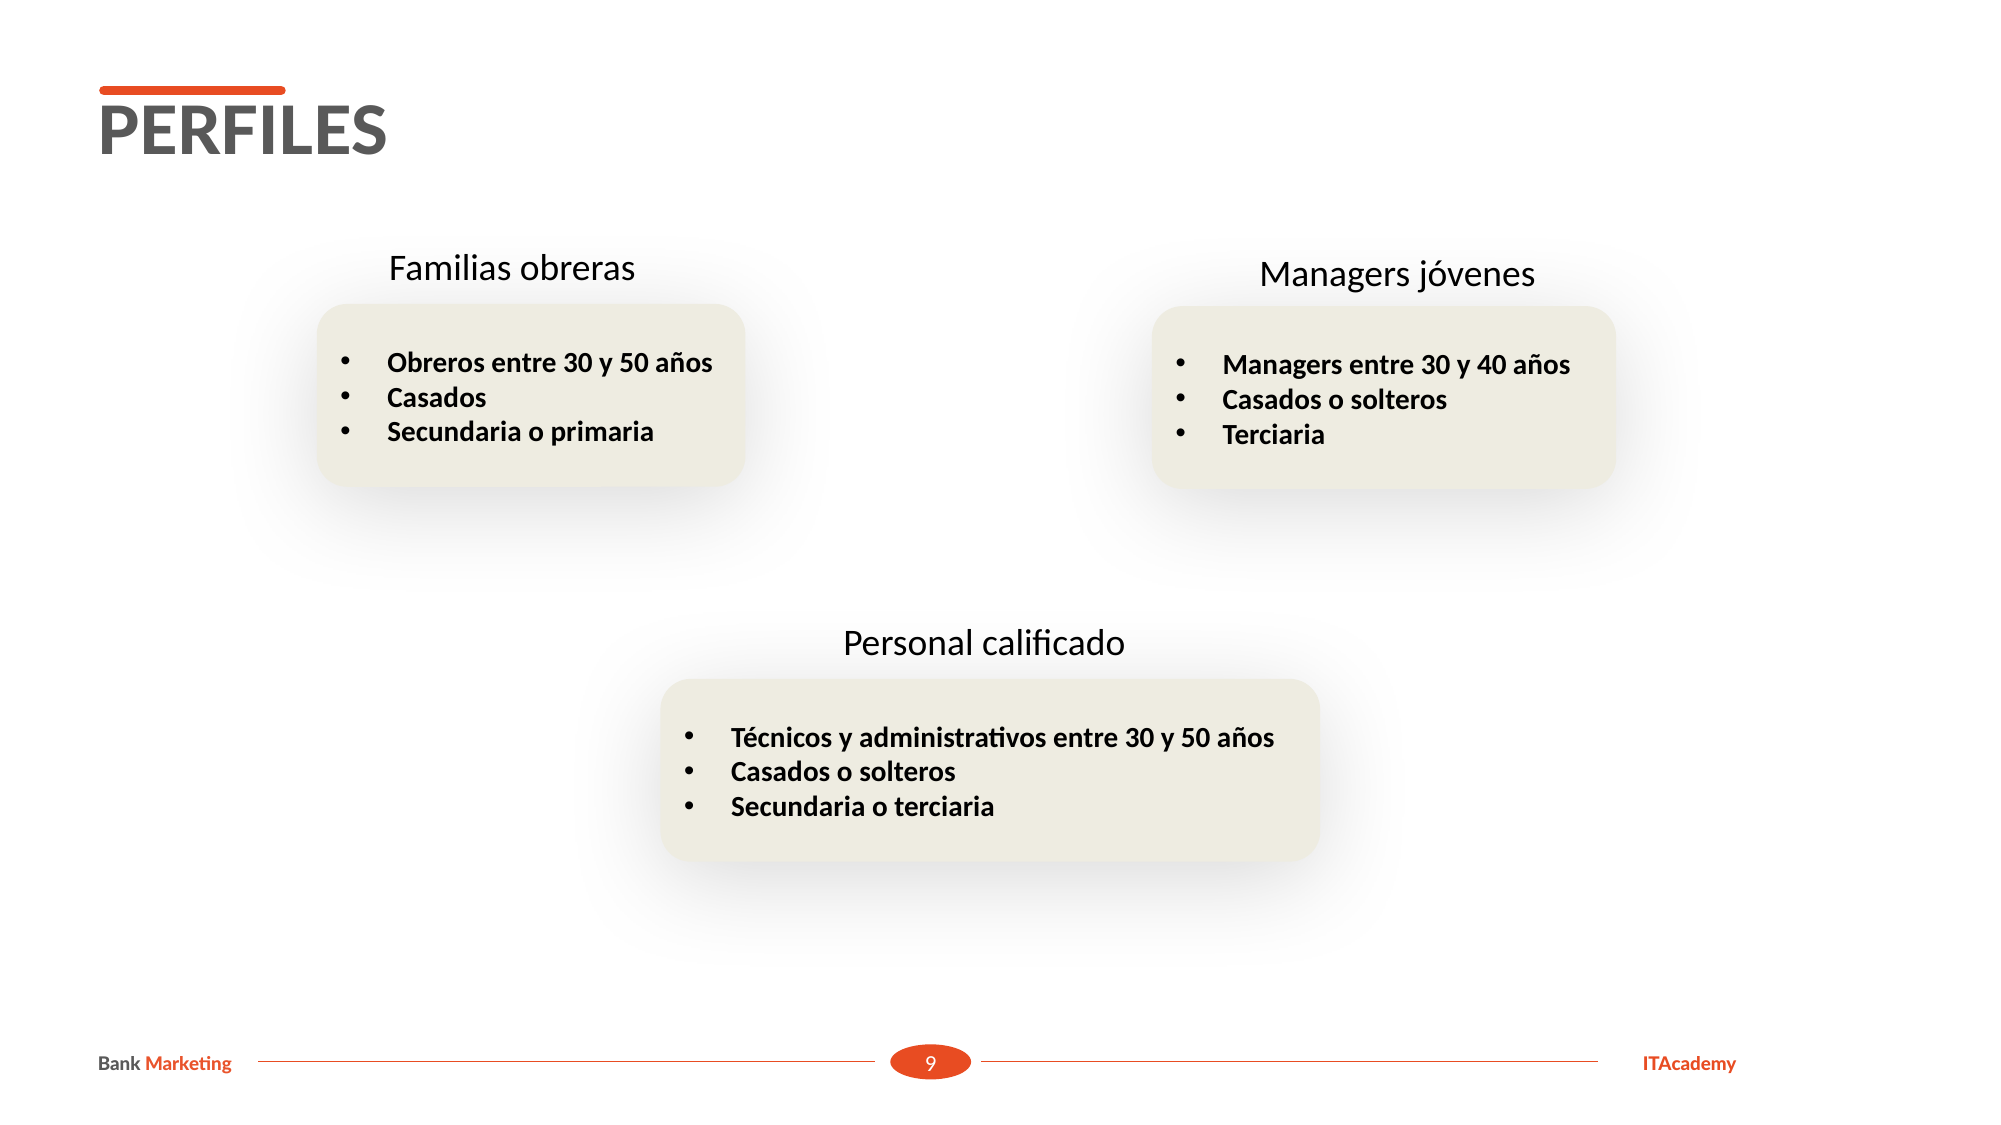

PERFILES

Familias obreras
Managers jóvenes
Obreros entre 30 y 50 años
Casados
Secundaria o primaria
Managers entre 30 y 40 años
Casados o solteros
Terciaria
Personal calificado
Técnicos y administrativos entre 30 y 50 años
Casados o solteros
Secundaria o terciaria
Bank Marketing 									  	          ITAcademy
9